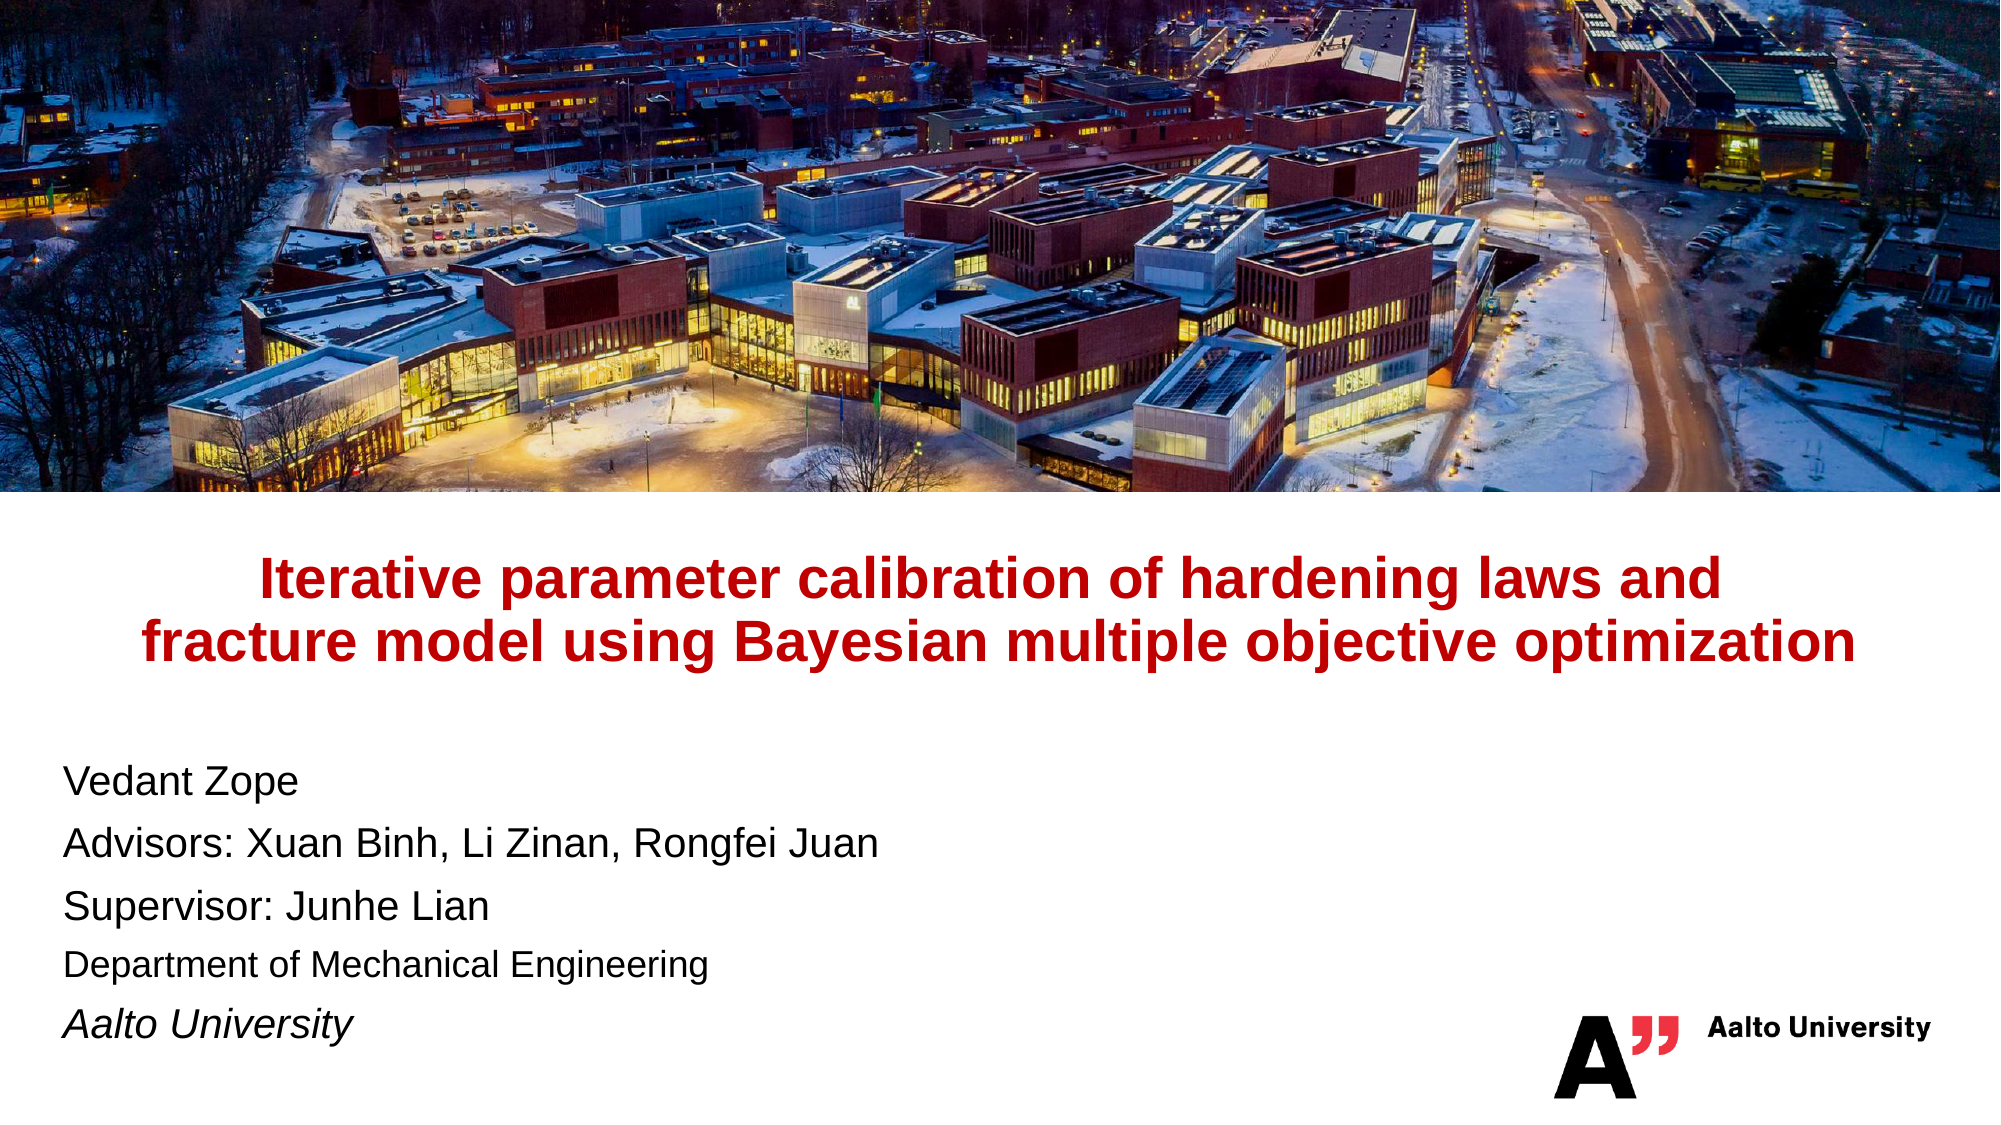

# Iterative parameter calibration of hardening laws and fracture model using Bayesian multiple objective optimization
Vedant Zope
Advisors: Xuan Binh, Li Zinan, Rongfei Juan
Supervisor: Junhe Lian
Department of Mechanical Engineering
Aalto University